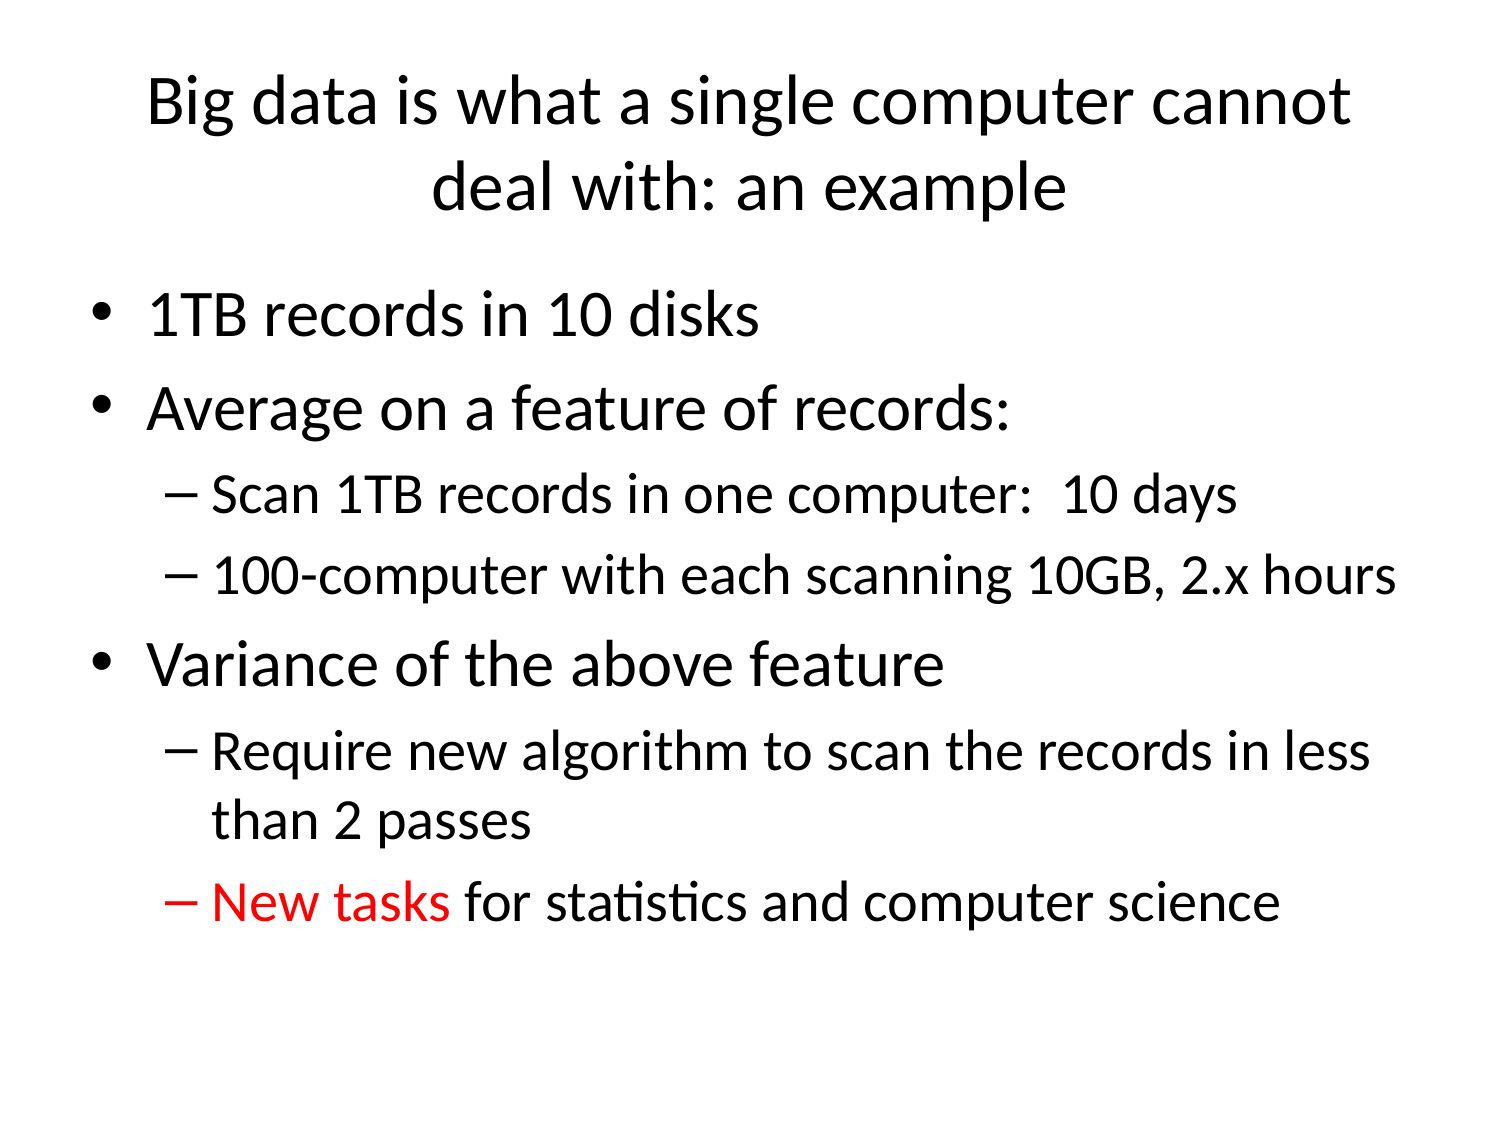

# Big data is what a single computer cannot deal with: an example
1TB records in 10 disks
Average on a feature of records:
Scan 1TB records in one computer:  10 days
100-computer with each scanning 10GB, 2.x hours
Variance of the above feature
Require new algorithm to scan the records in less than 2 passes
New tasks for statistics and computer science